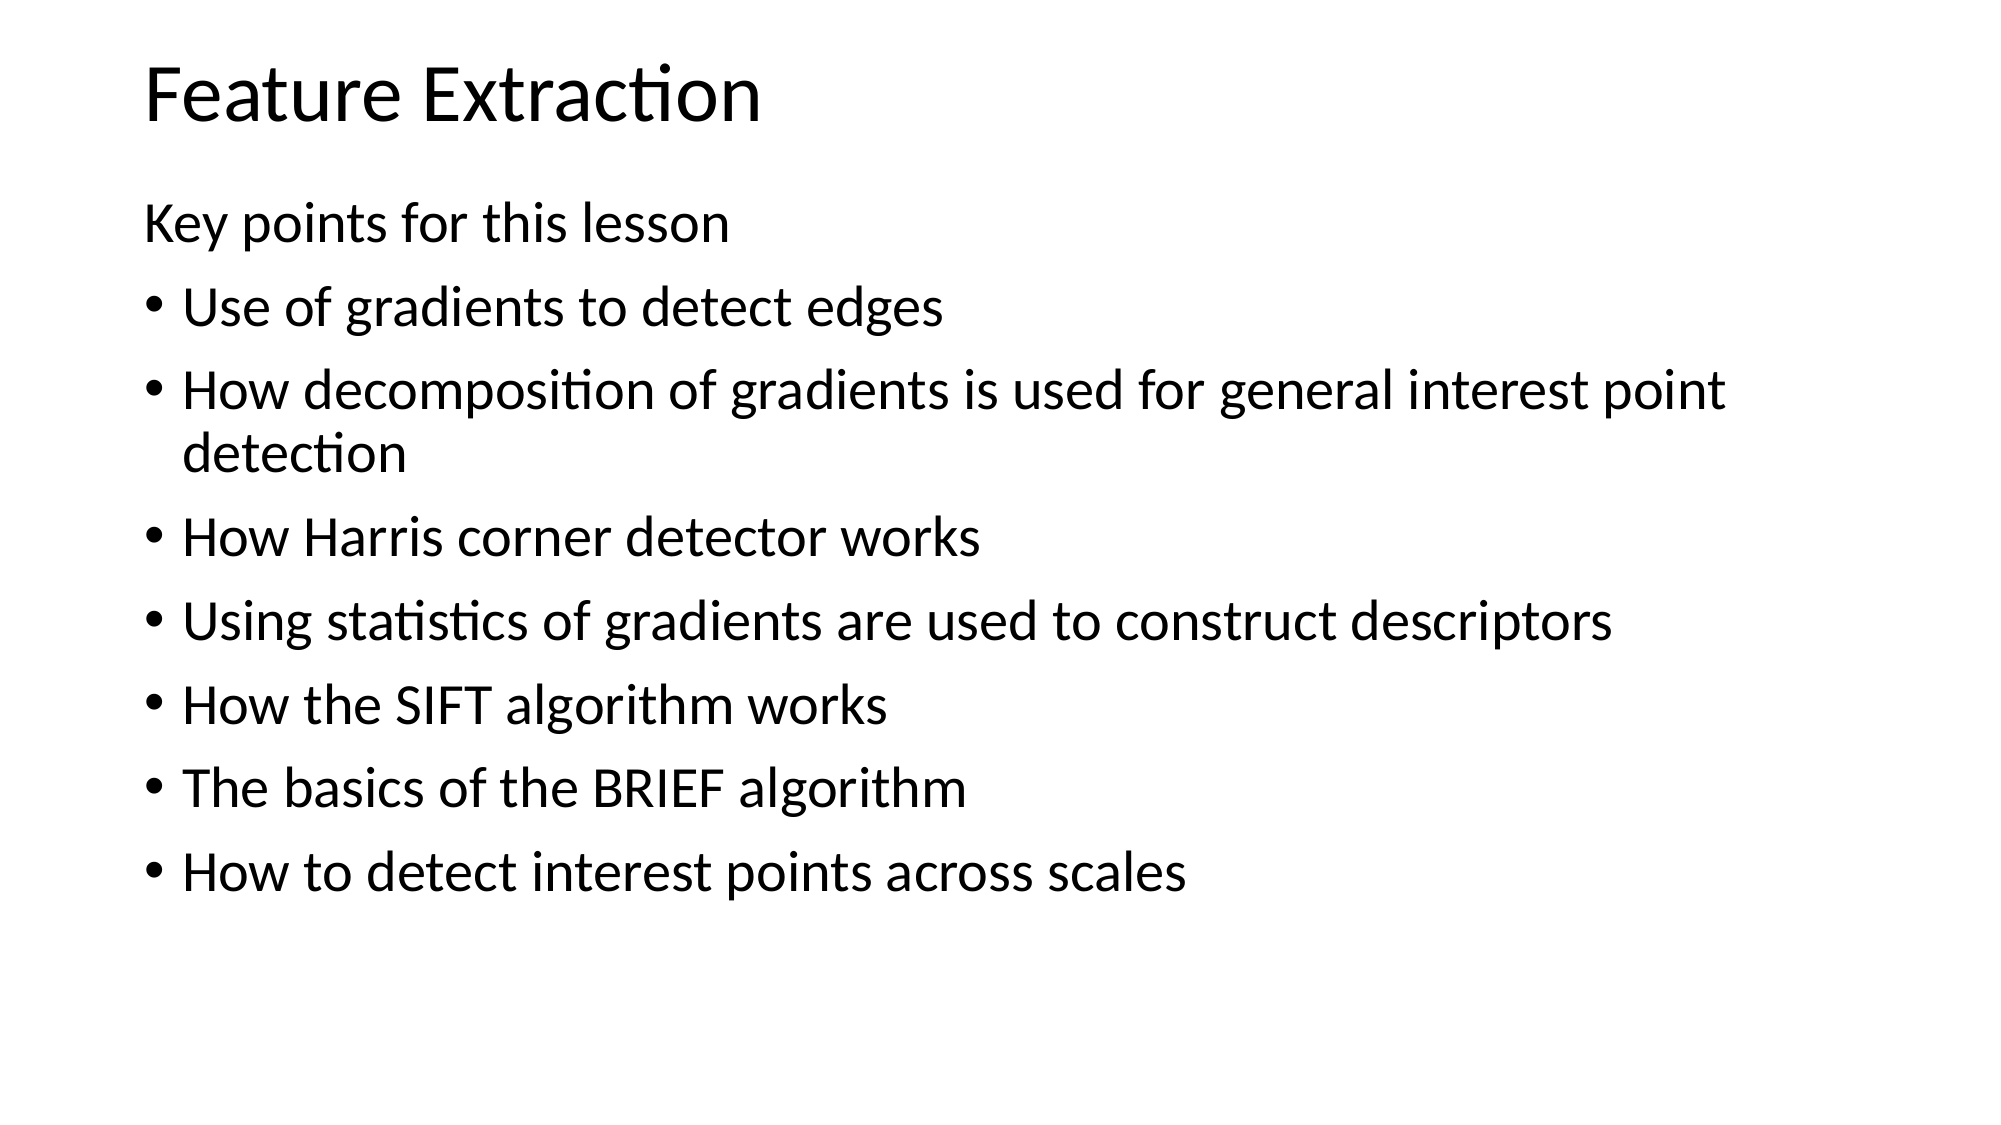

# Feature Extraction
Key points for this lesson
Use of gradients to detect edges
How decomposition of gradients is used for general interest point detection
How Harris corner detector works
Using statistics of gradients are used to construct descriptors
How the SIFT algorithm works
The basics of the BRIEF algorithm
How to detect interest points across scales